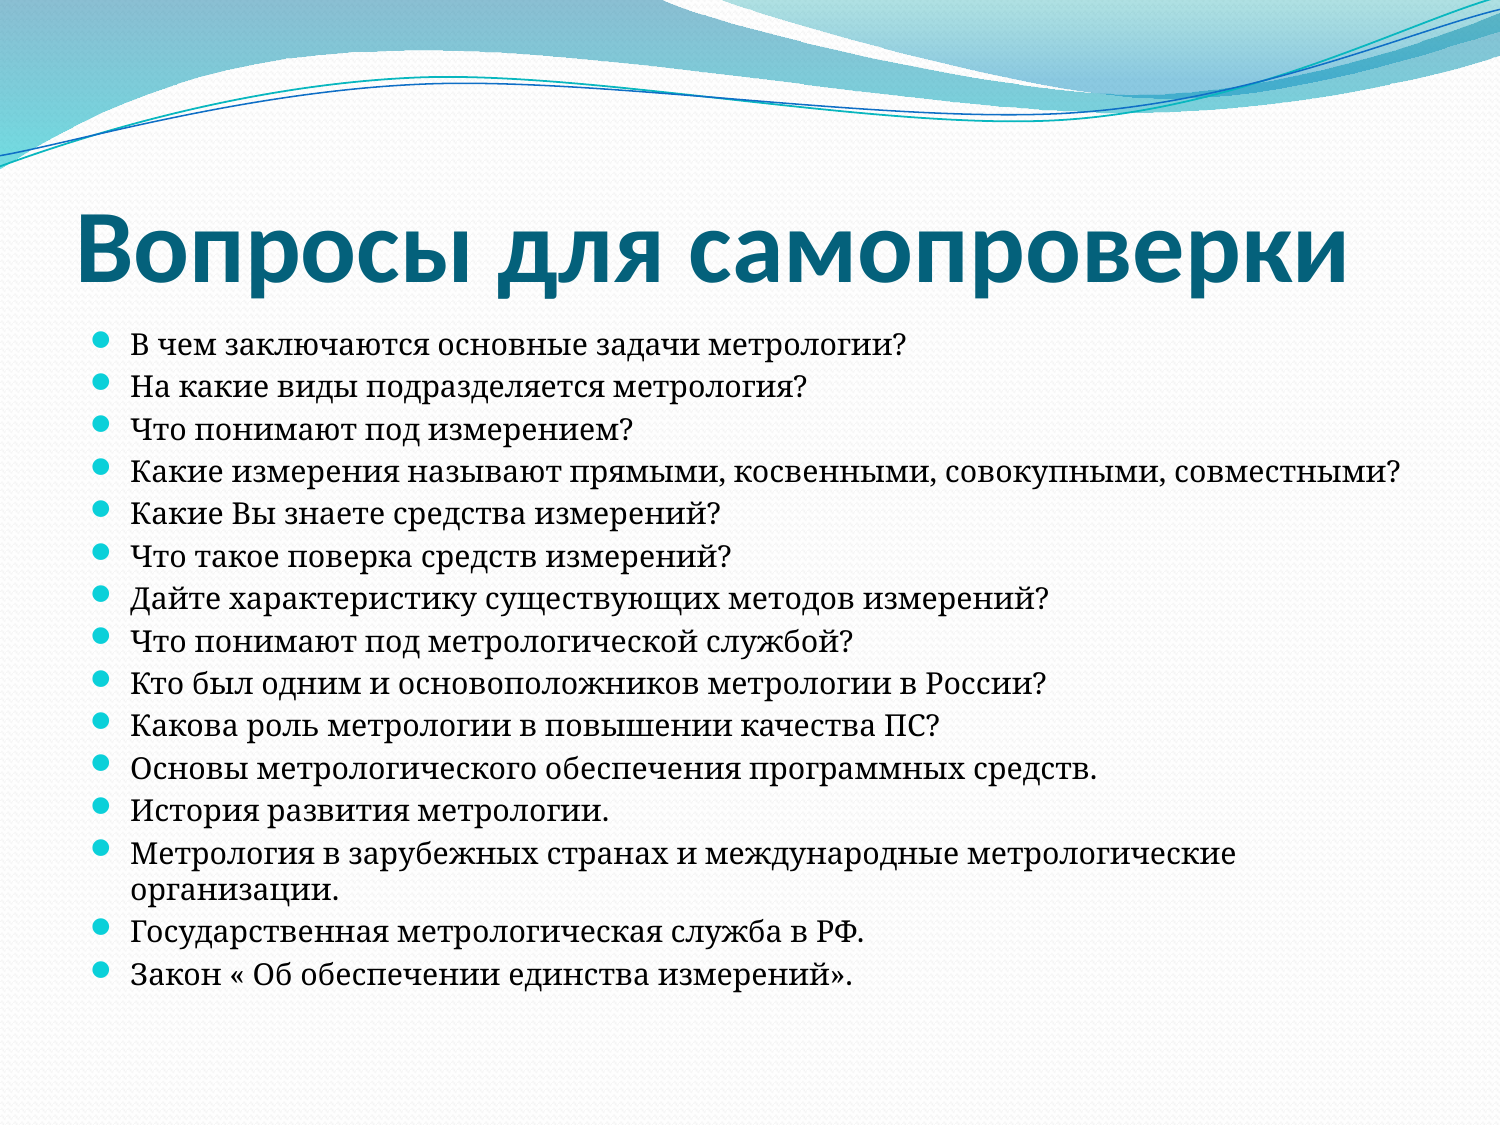

# Вопросы для самопроверки
В чем заключаются основные задачи метрологии?
На какие виды подразделяется метрология?
Что понимают под измерением?
Какие измерения называют прямыми, косвенными, совокупными, совместными?
Какие Вы знаете средства измерений?
Что такое поверка средств измерений?
Дайте характеристику существующих методов измерений?
Что понимают под метрологической службой?
Кто был одним и основоположников метрологии в России?
Какова роль метрологии в повышении качества ПС?
Основы метрологического обеспечения программных средств.
История развития метрологии.
Метрология в зарубежных странах и международные метрологические организации.
Государственная метрологическая служба в РФ.
Закон « Об обеспечении единства измерений».